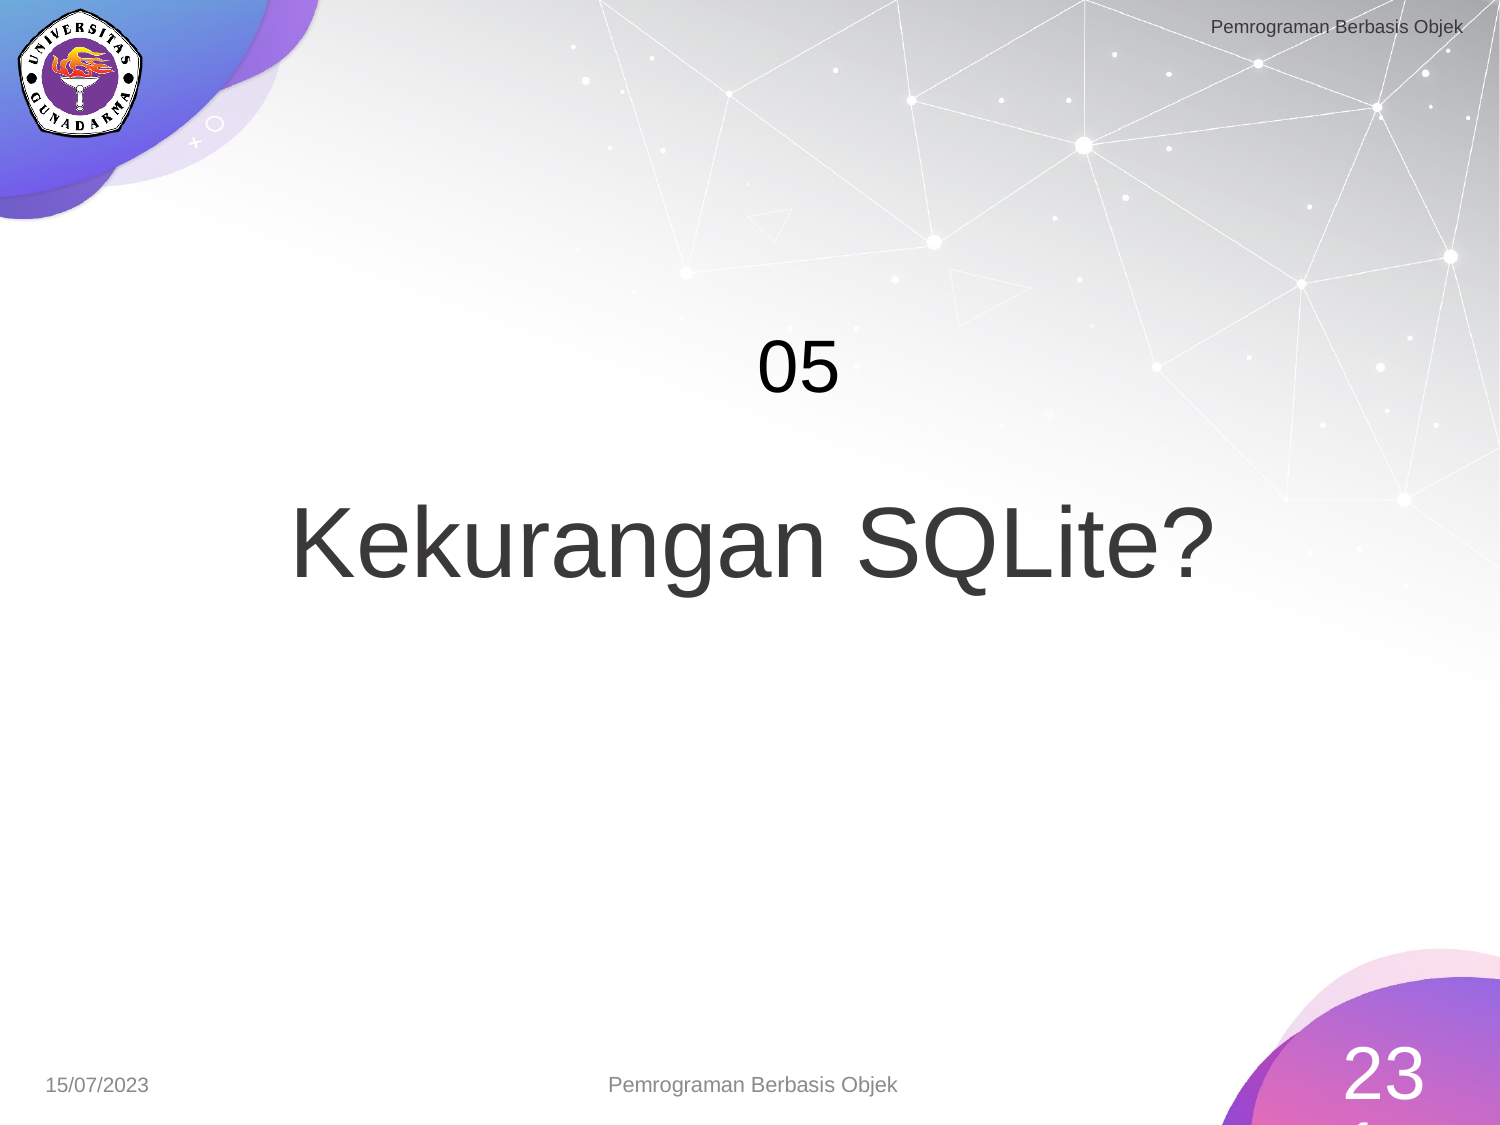

Kekurangan SQLite?
# 05
231
Pemrograman Berbasis Objek
15/07/2023